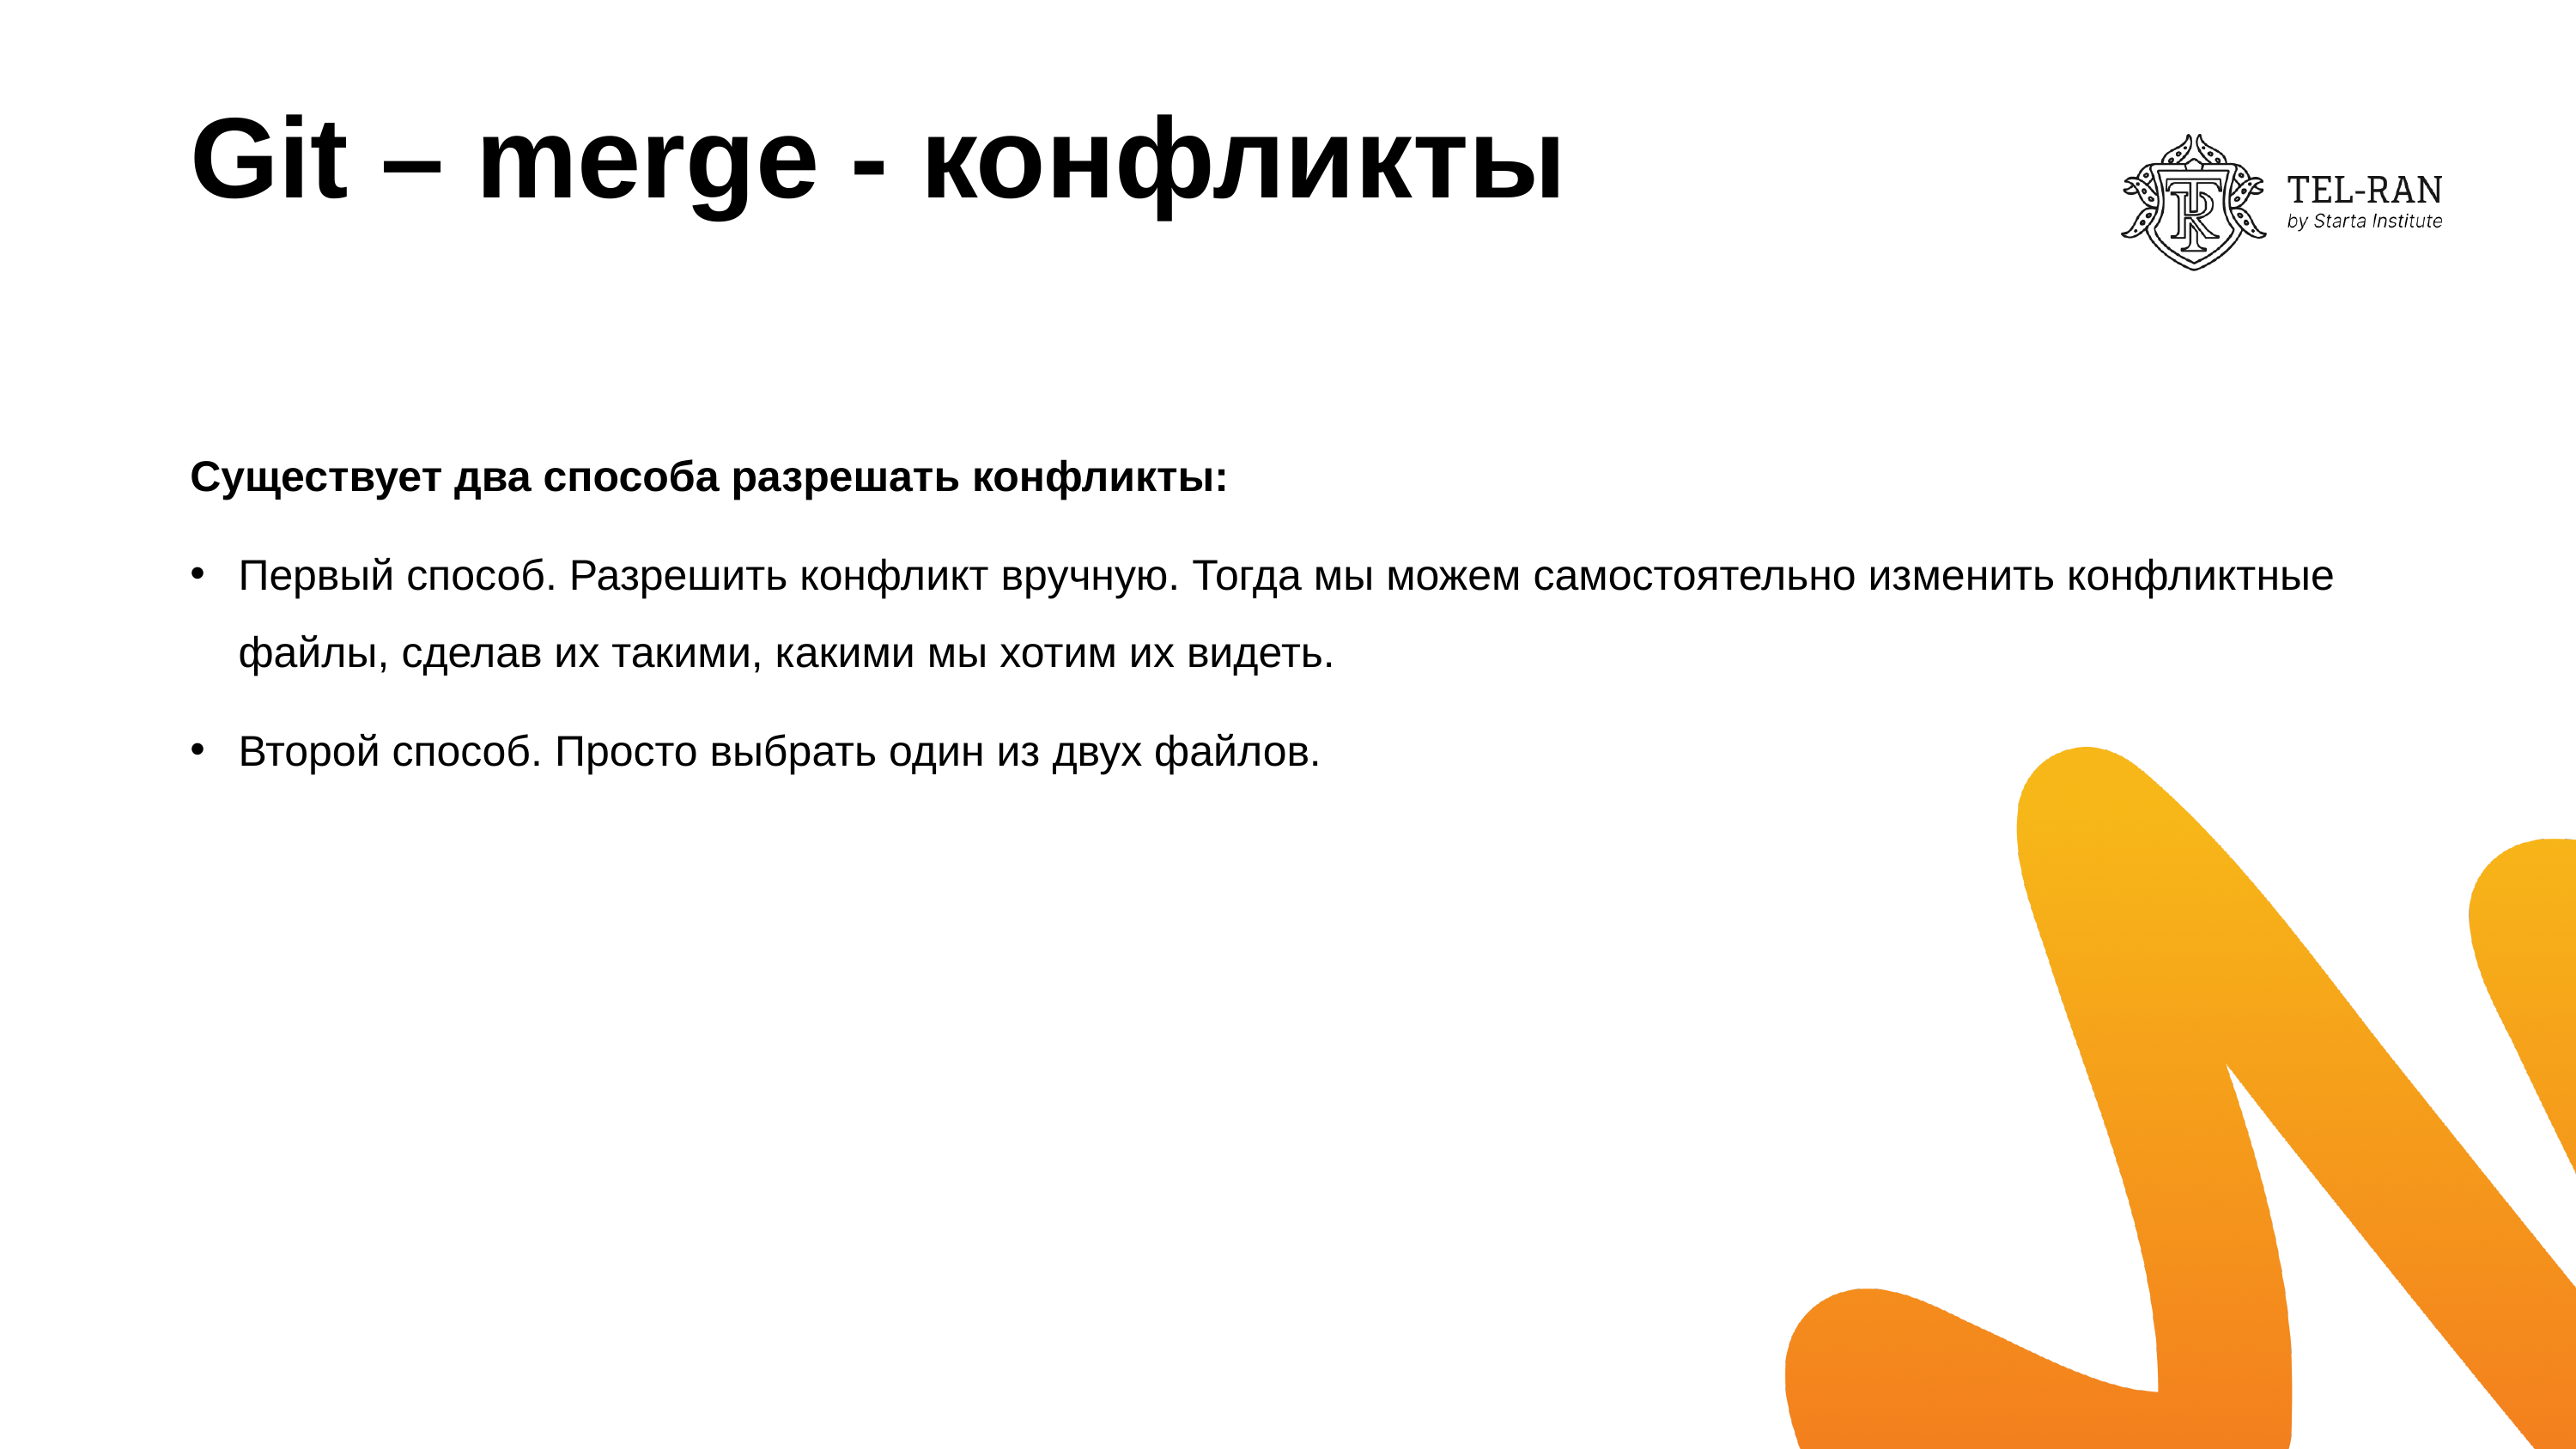

# Git – merge - конфликты
Существует два способа разрешать конфликты:
Первый способ. Разрешить конфликт вручную. Тогда мы можем самостоятельно изменить конфликтные файлы, сделав их такими, какими мы хотим их видеть.
Второй способ. Просто выбрать один из двух файлов.